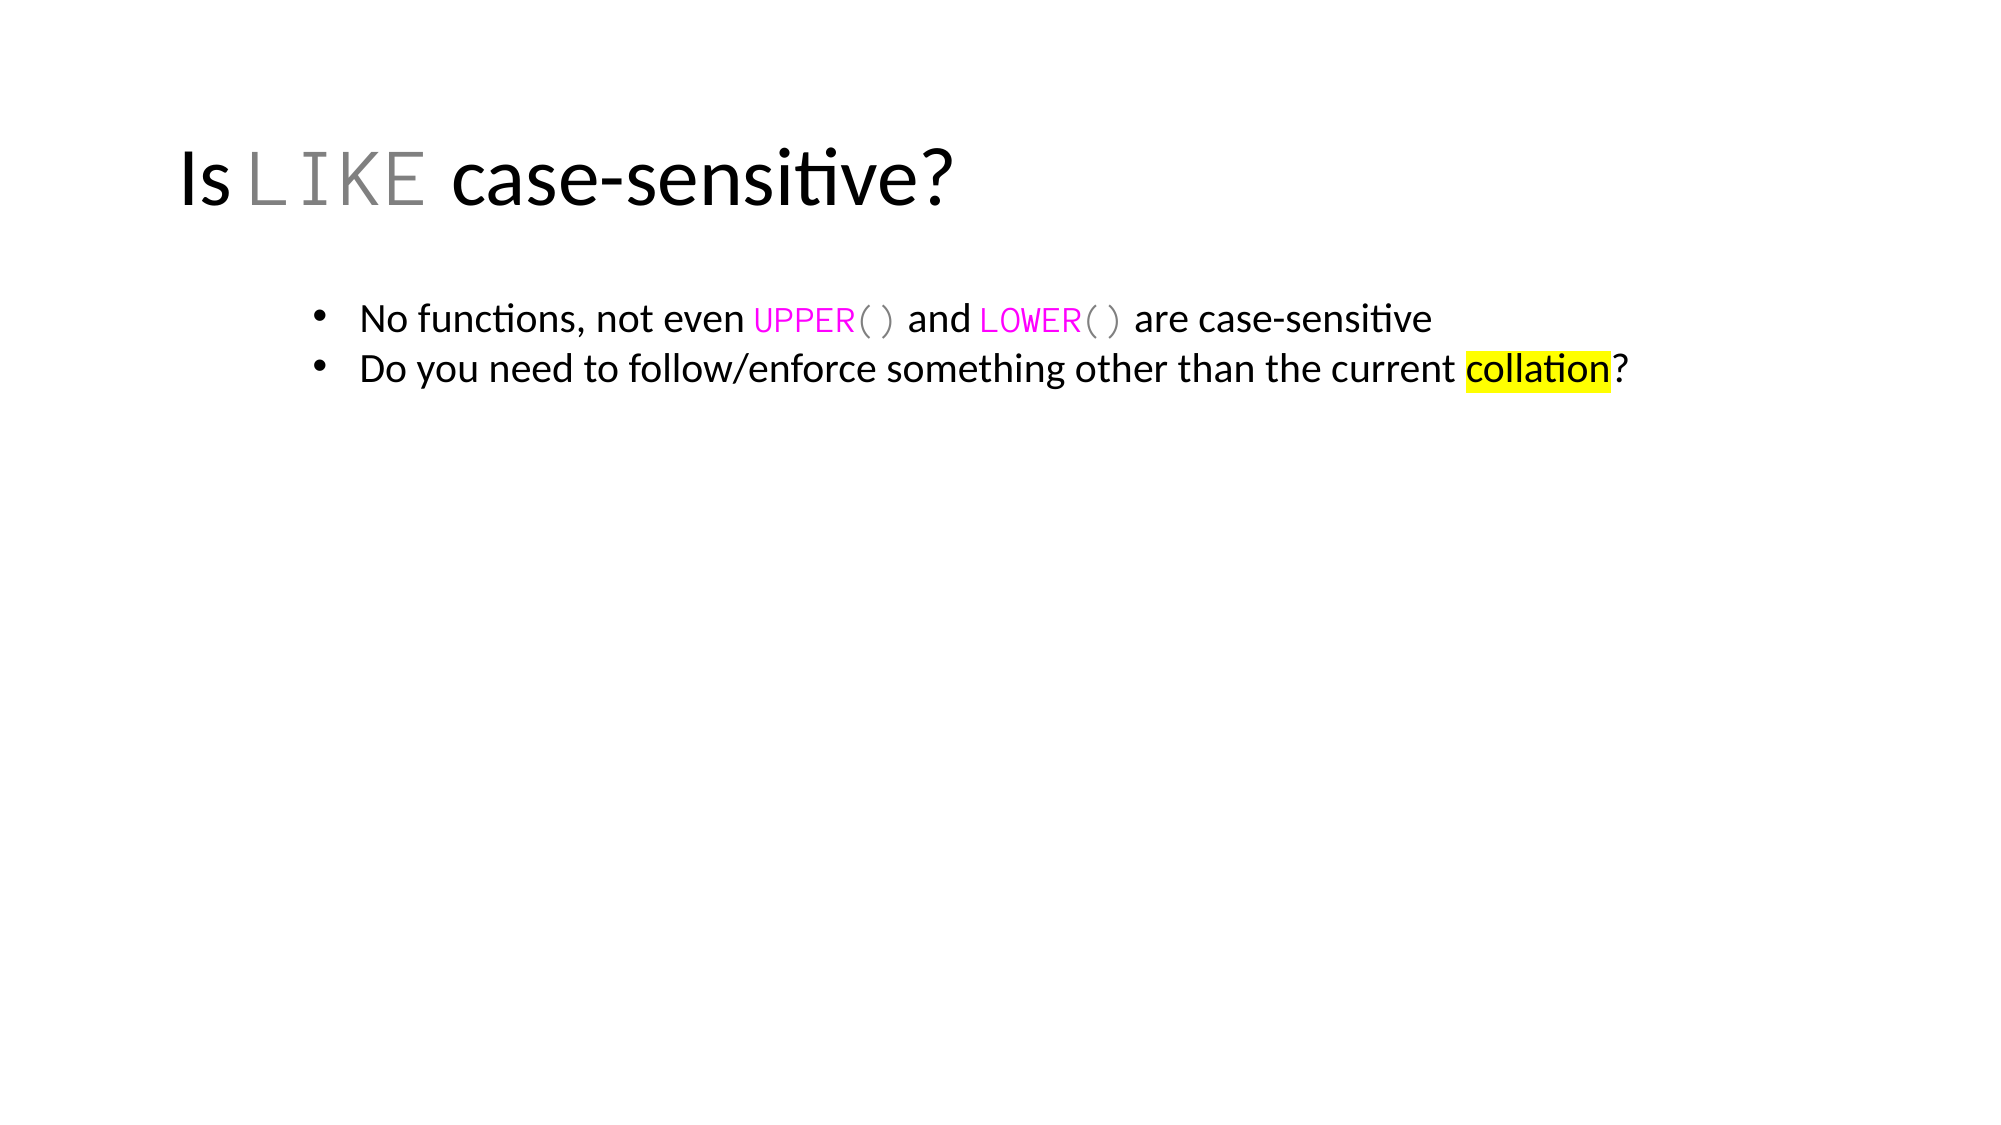

Is LIKE case-sensitive?
No functions, not even UPPER() and LOWER() are case-sensitive
Do you need to follow/enforce something other than the current collation?